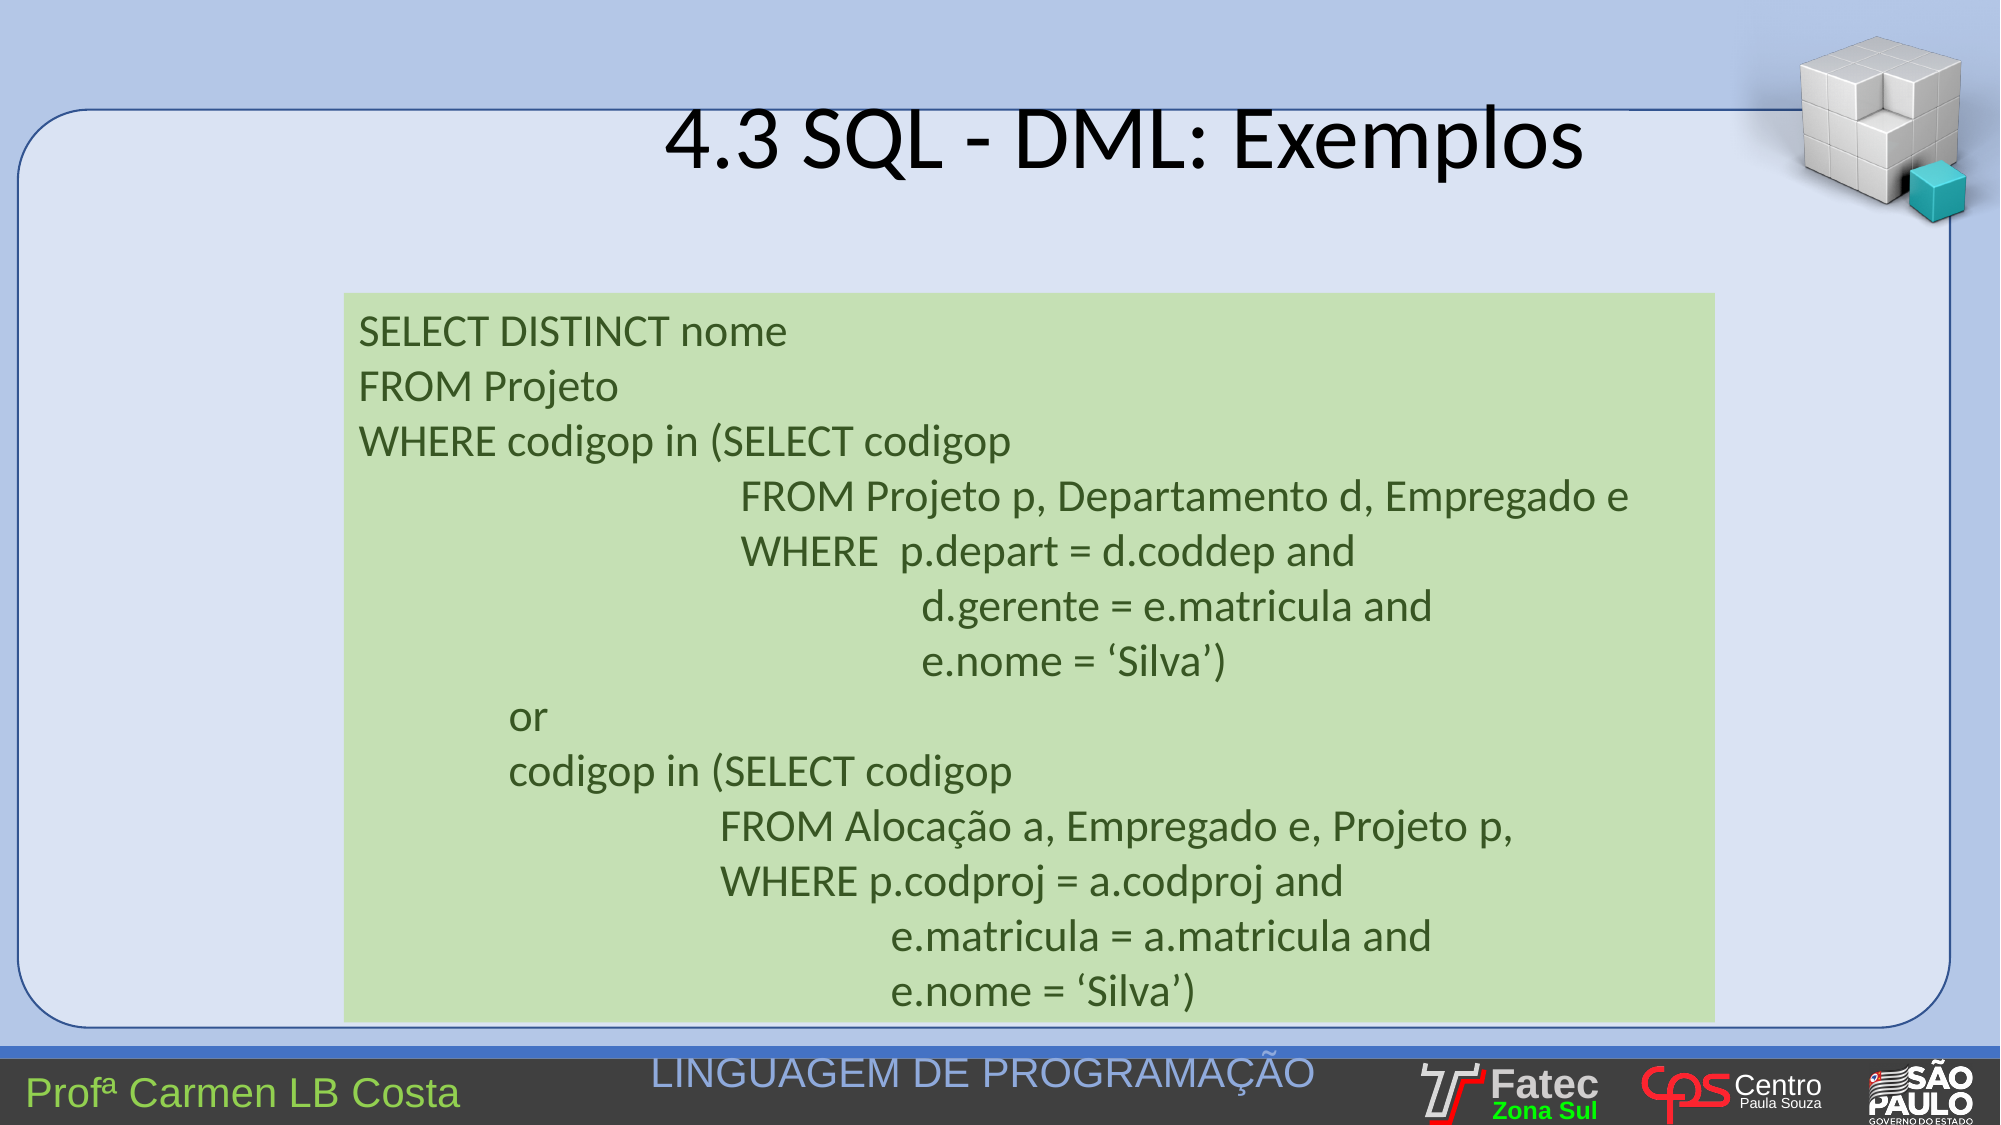

4.3 SQL - DML: Exemplos
SELECT DISTINCT nome
FROM Projeto
WHERE codigop in (SELECT codigop
		        FROM Projeto p, Departamento d, Empregado e
		        WHERE  p.depart = d.coddep and
			           d.gerente = e.matricula and
			           e.nome = ‘Silva’)
	or
	codigop in (SELECT codigop
		      FROM Alocação a, Empregado e, Projeto p,
		      WHERE p.codproj = a.codproj and
			        e.matricula = a.matricula and
			        e.nome = ‘Silva’)